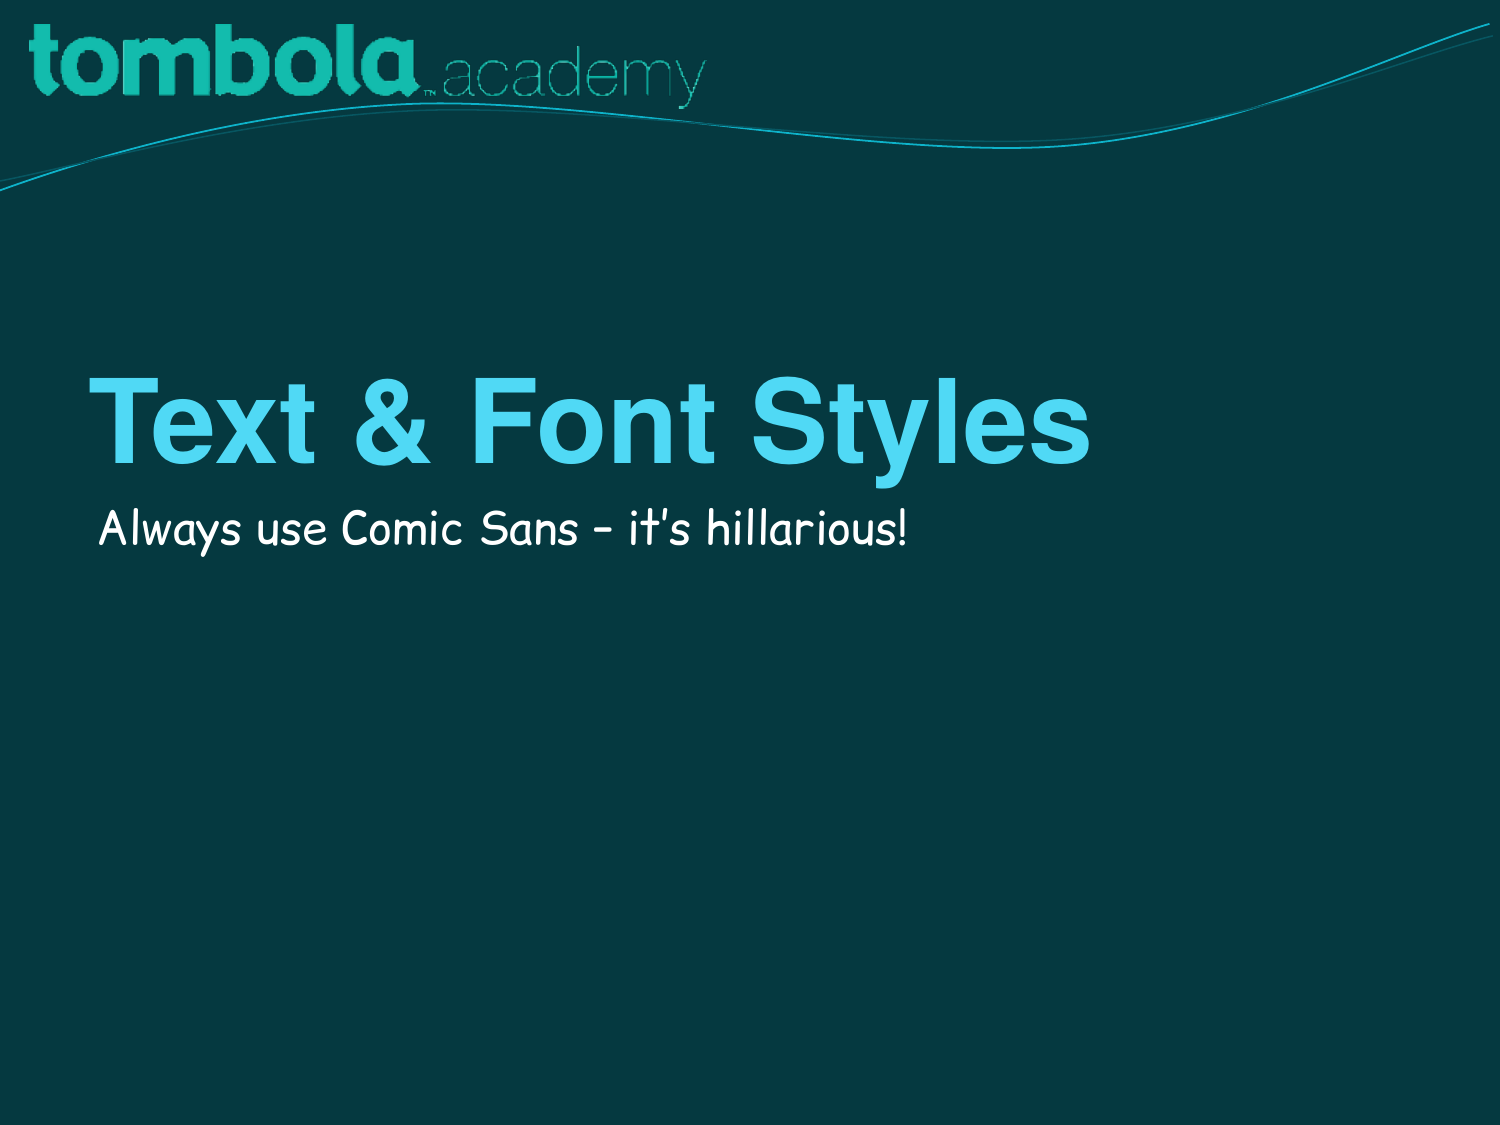

# Text & Font Styles
Always use Comic Sans – it’s hillarious!